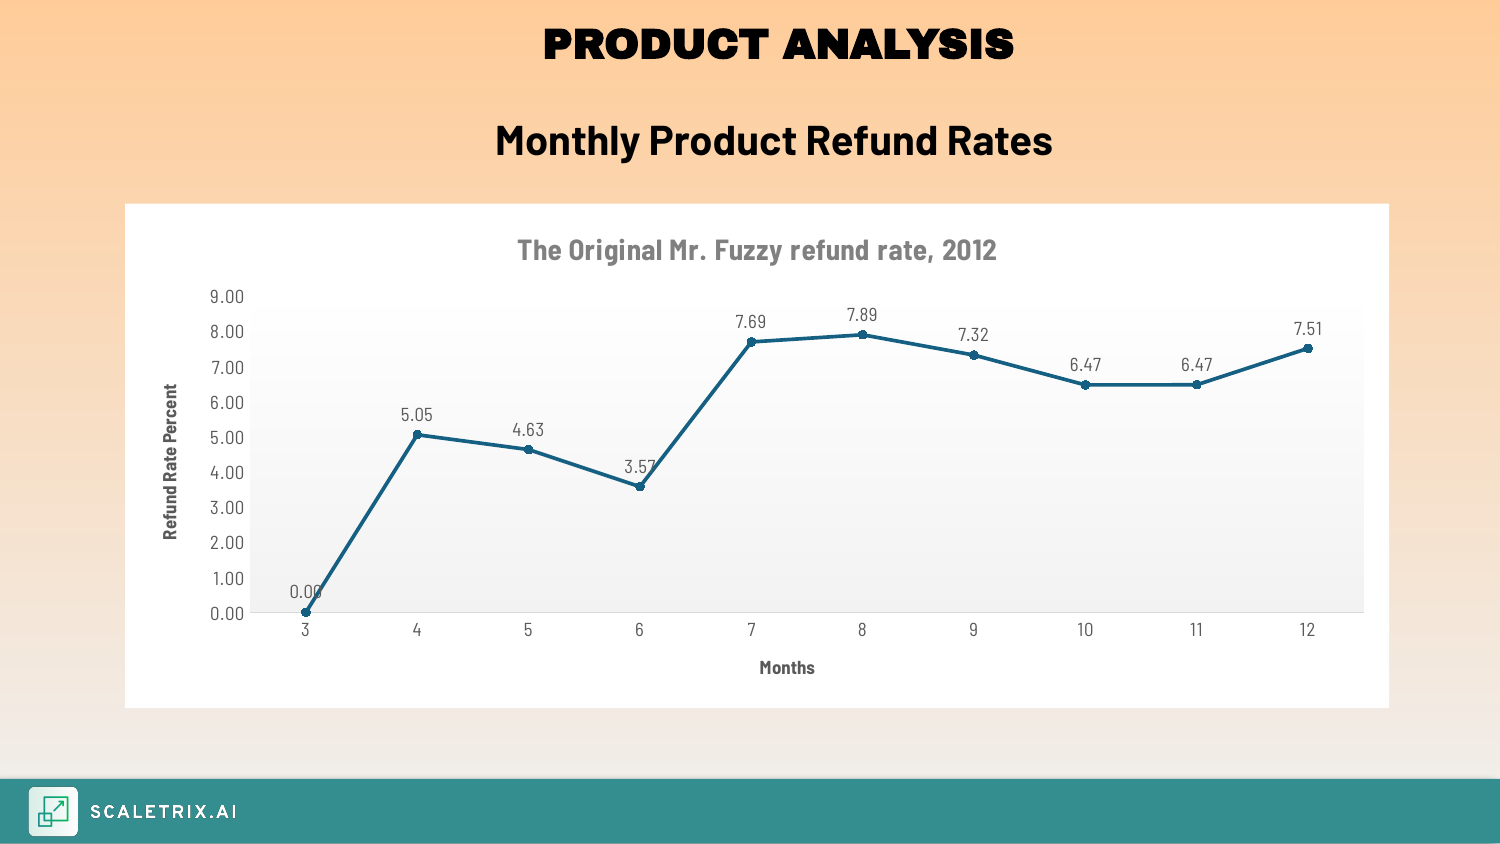

PRODUCT ANALYSIS
Monthly Product Refund Rates

### Chart: The Original Mr. Fuzzy refund rate, 2012

| Category | Total |
|---|---|
| 3 | 0.0 |
| 4 | 5.0505050505 |
| 5 | 4.6296296296 |
| 6 | 3.5714285714 |
| 7 | 7.6923076923 |
| 8 | 7.8947368421 |
| 9 | 7.3170731707 |
| 10 | 6.4690026954 |
| 11 | 6.4724919093 |
| 12 | 7.5098814229 |